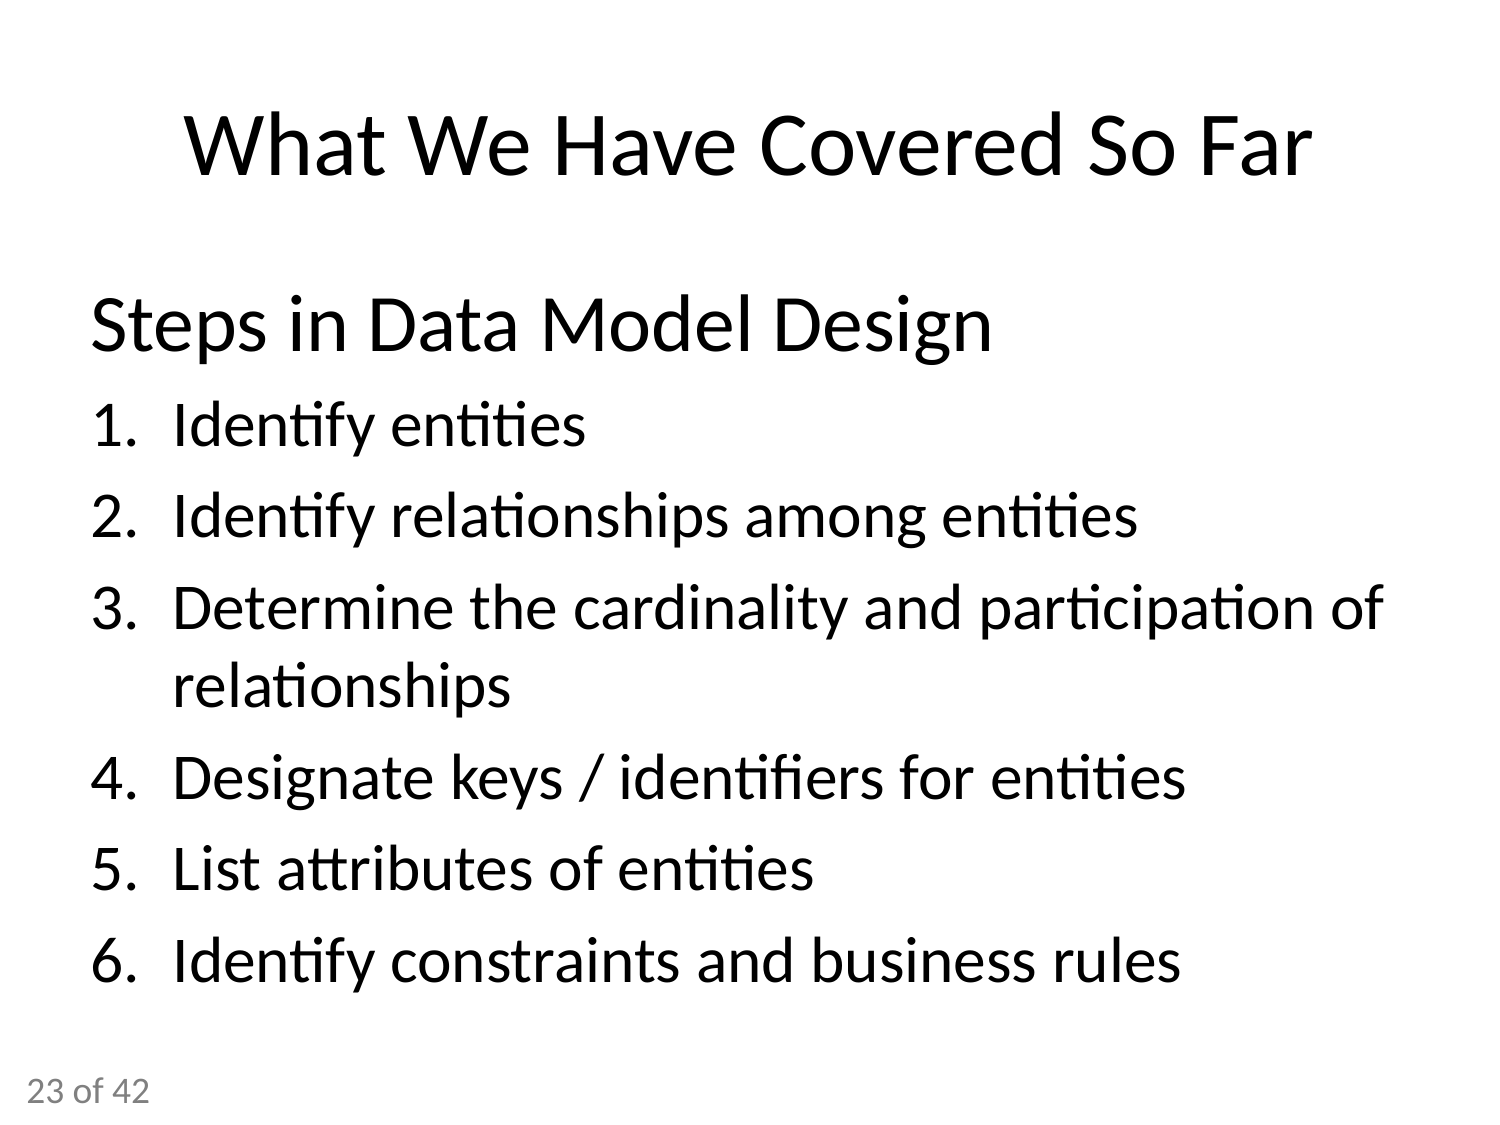

# What We Have Covered So Far
Steps in Data Model Design
Identify entities
Identify relationships among entities
Determine the cardinality and participation of relationships
Designate keys / identifiers for entities
List attributes of entities
Identify constraints and business rules